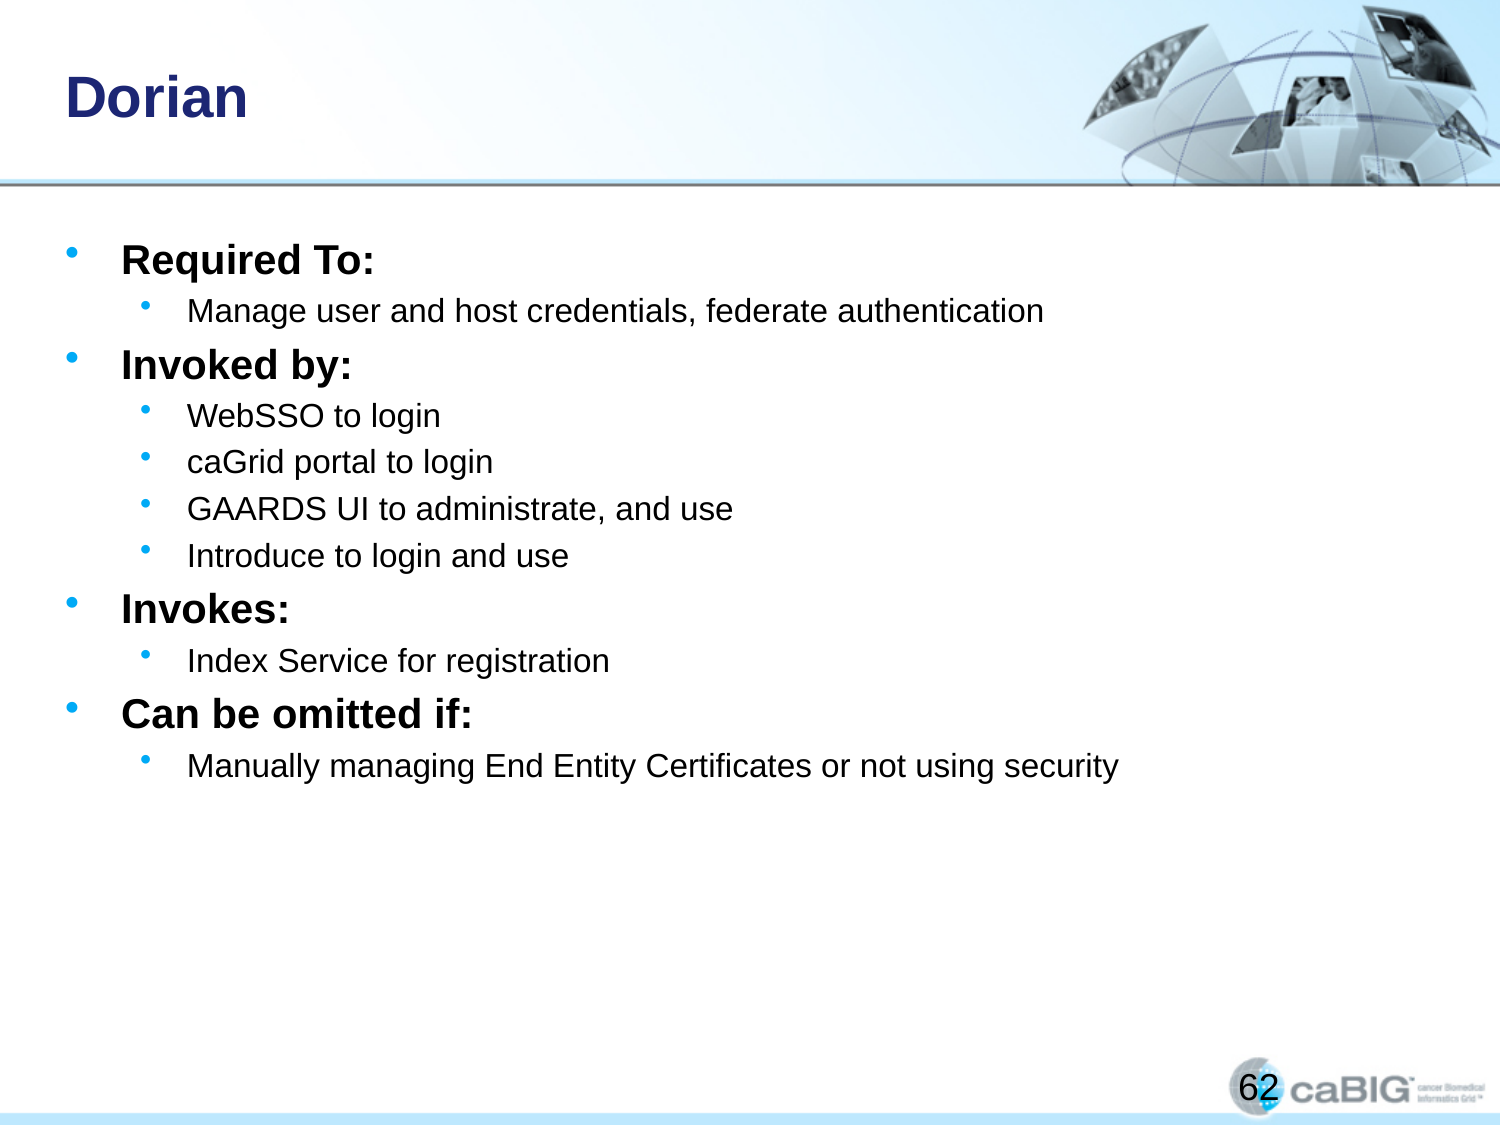

# Dorian
Required To:
Manage user and host credentials, federate authentication
Invoked by:
WebSSO to login
caGrid portal to login
GAARDS UI to administrate, and use
Introduce to login and use
Invokes:
Index Service for registration
Can be omitted if:
Manually managing End Entity Certificates or not using security